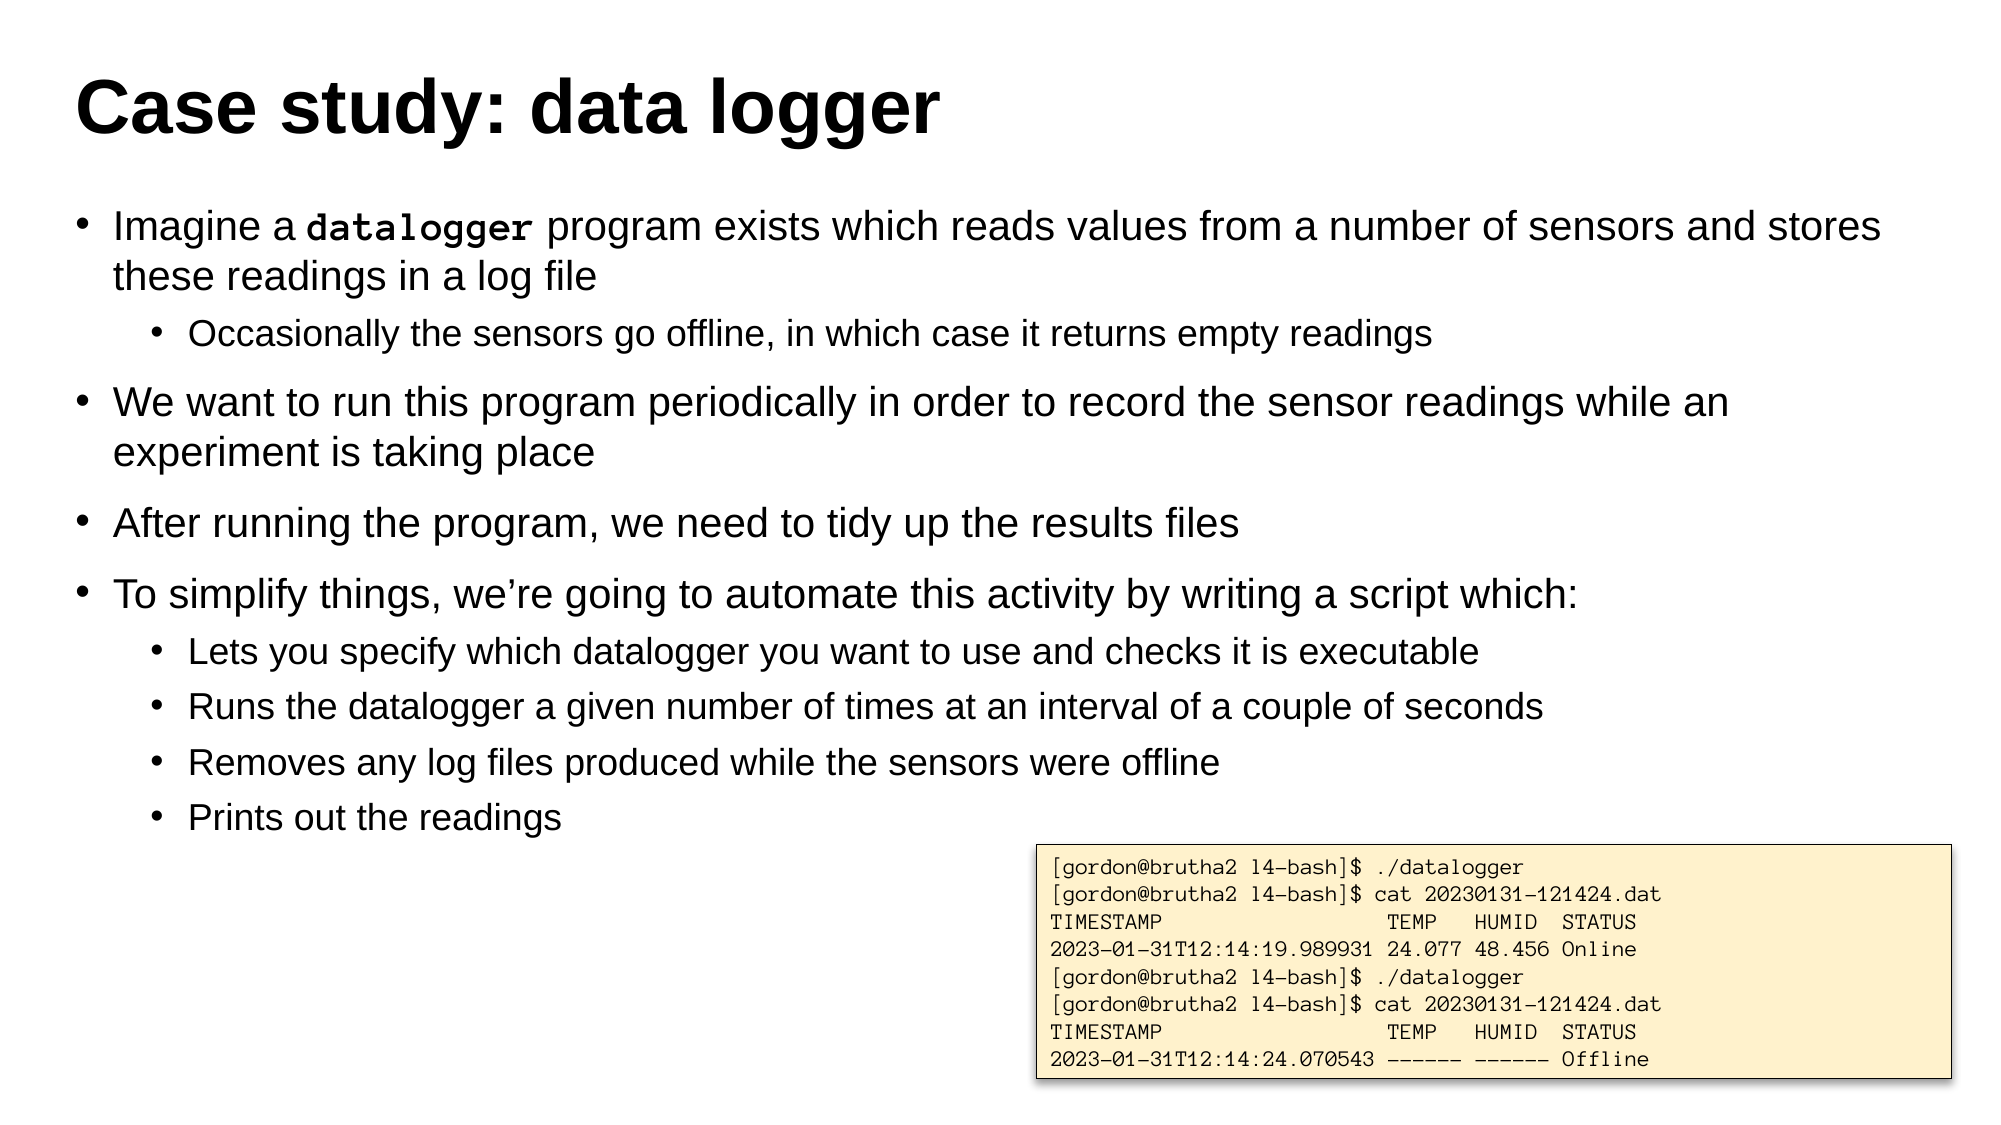

# Case study: data logger
Imagine a datalogger program exists which reads values from a number of sensors and stores these readings in a log file
Occasionally the sensors go offline, in which case it returns empty readings
We want to run this program periodically in order to record the sensor readings while an experiment is taking place
After running the program, we need to tidy up the results files
To simplify things, we’re going to automate this activity by writing a script which:
Lets you specify which datalogger you want to use and checks it is executable
Runs the datalogger a given number of times at an interval of a couple of seconds
Removes any log files produced while the sensors were offline
Prints out the readings
[gordon@brutha2 l4-bash]$ ./datalogger
[gordon@brutha2 l4-bash]$ cat 20230131-121424.dat
TIMESTAMP                  TEMP   HUMID  STATUS
2023-01-31T12:14:19.989931 24.077 48.456 Online
[gordon@brutha2 l4-bash]$ ./datalogger
[gordon@brutha2 l4-bash]$ cat 20230131-121424.dat
TIMESTAMP                  TEMP   HUMID  STATUS
2023-01-31T12:14:24.070543 ------ ------ Offline